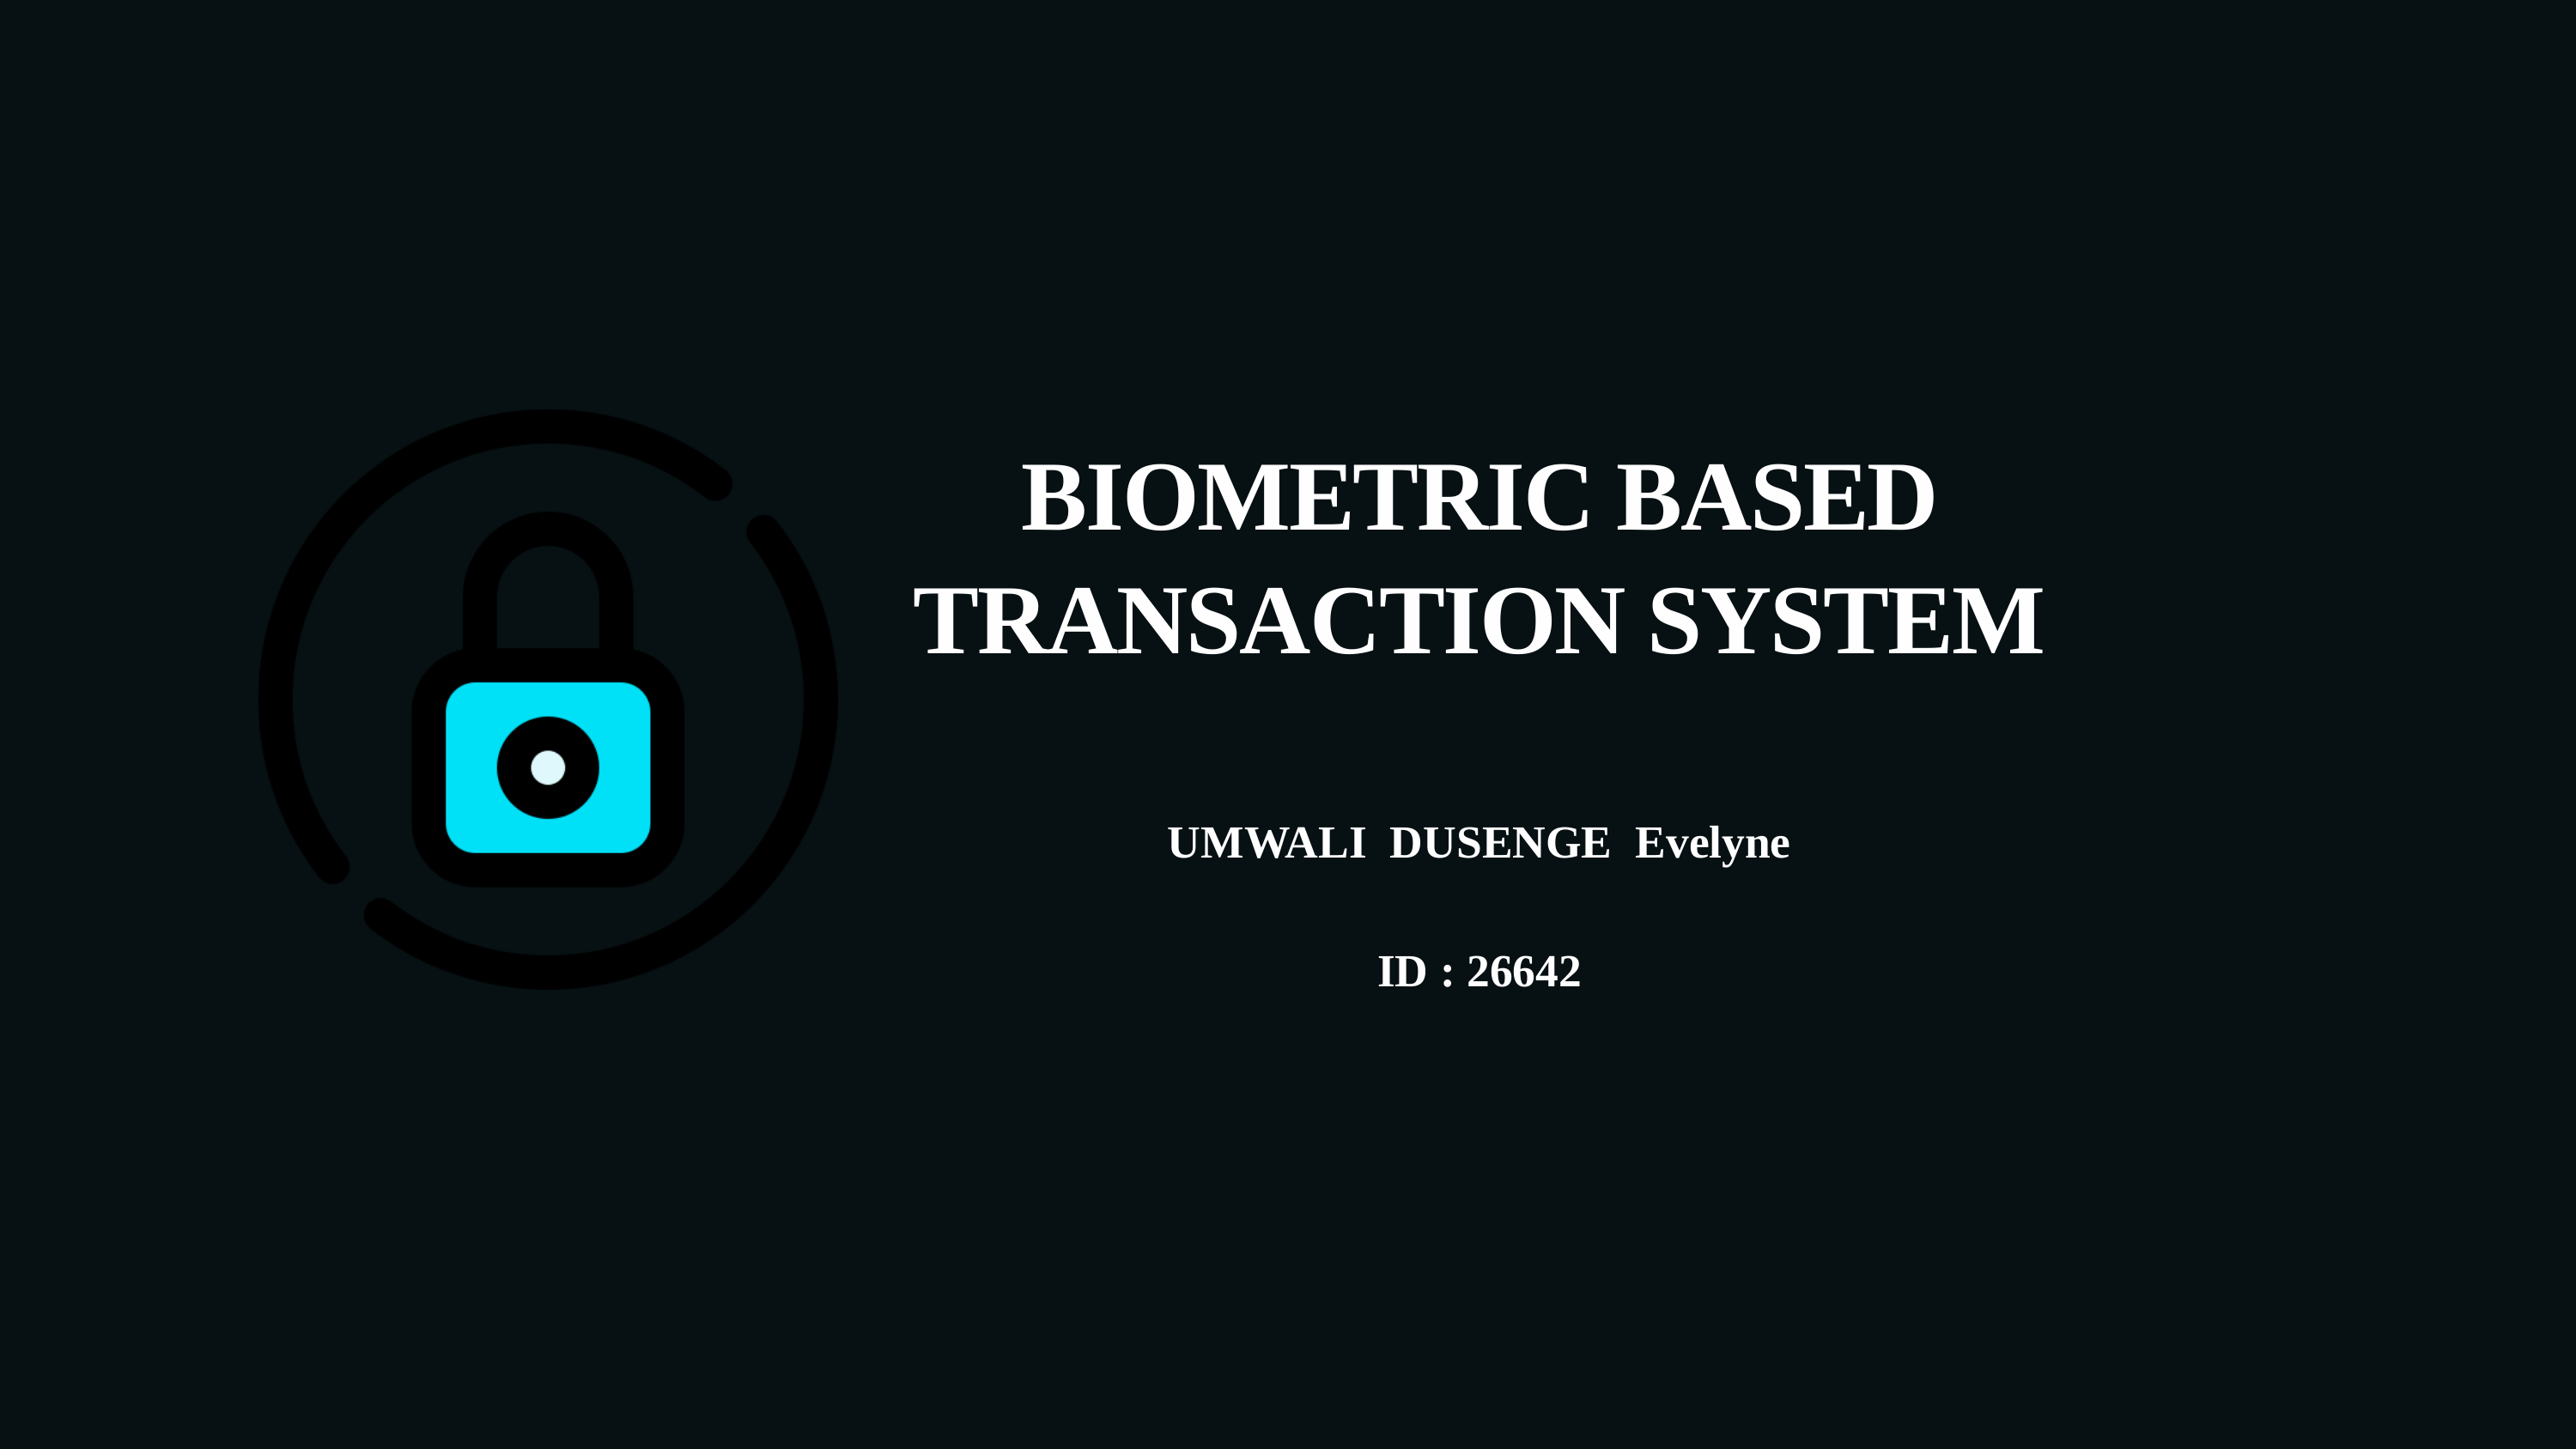

BIOMETRIC BASED TRANSACTION SYSTEM
UMWALI  DUSENGE  Evelyne

ID : 26642